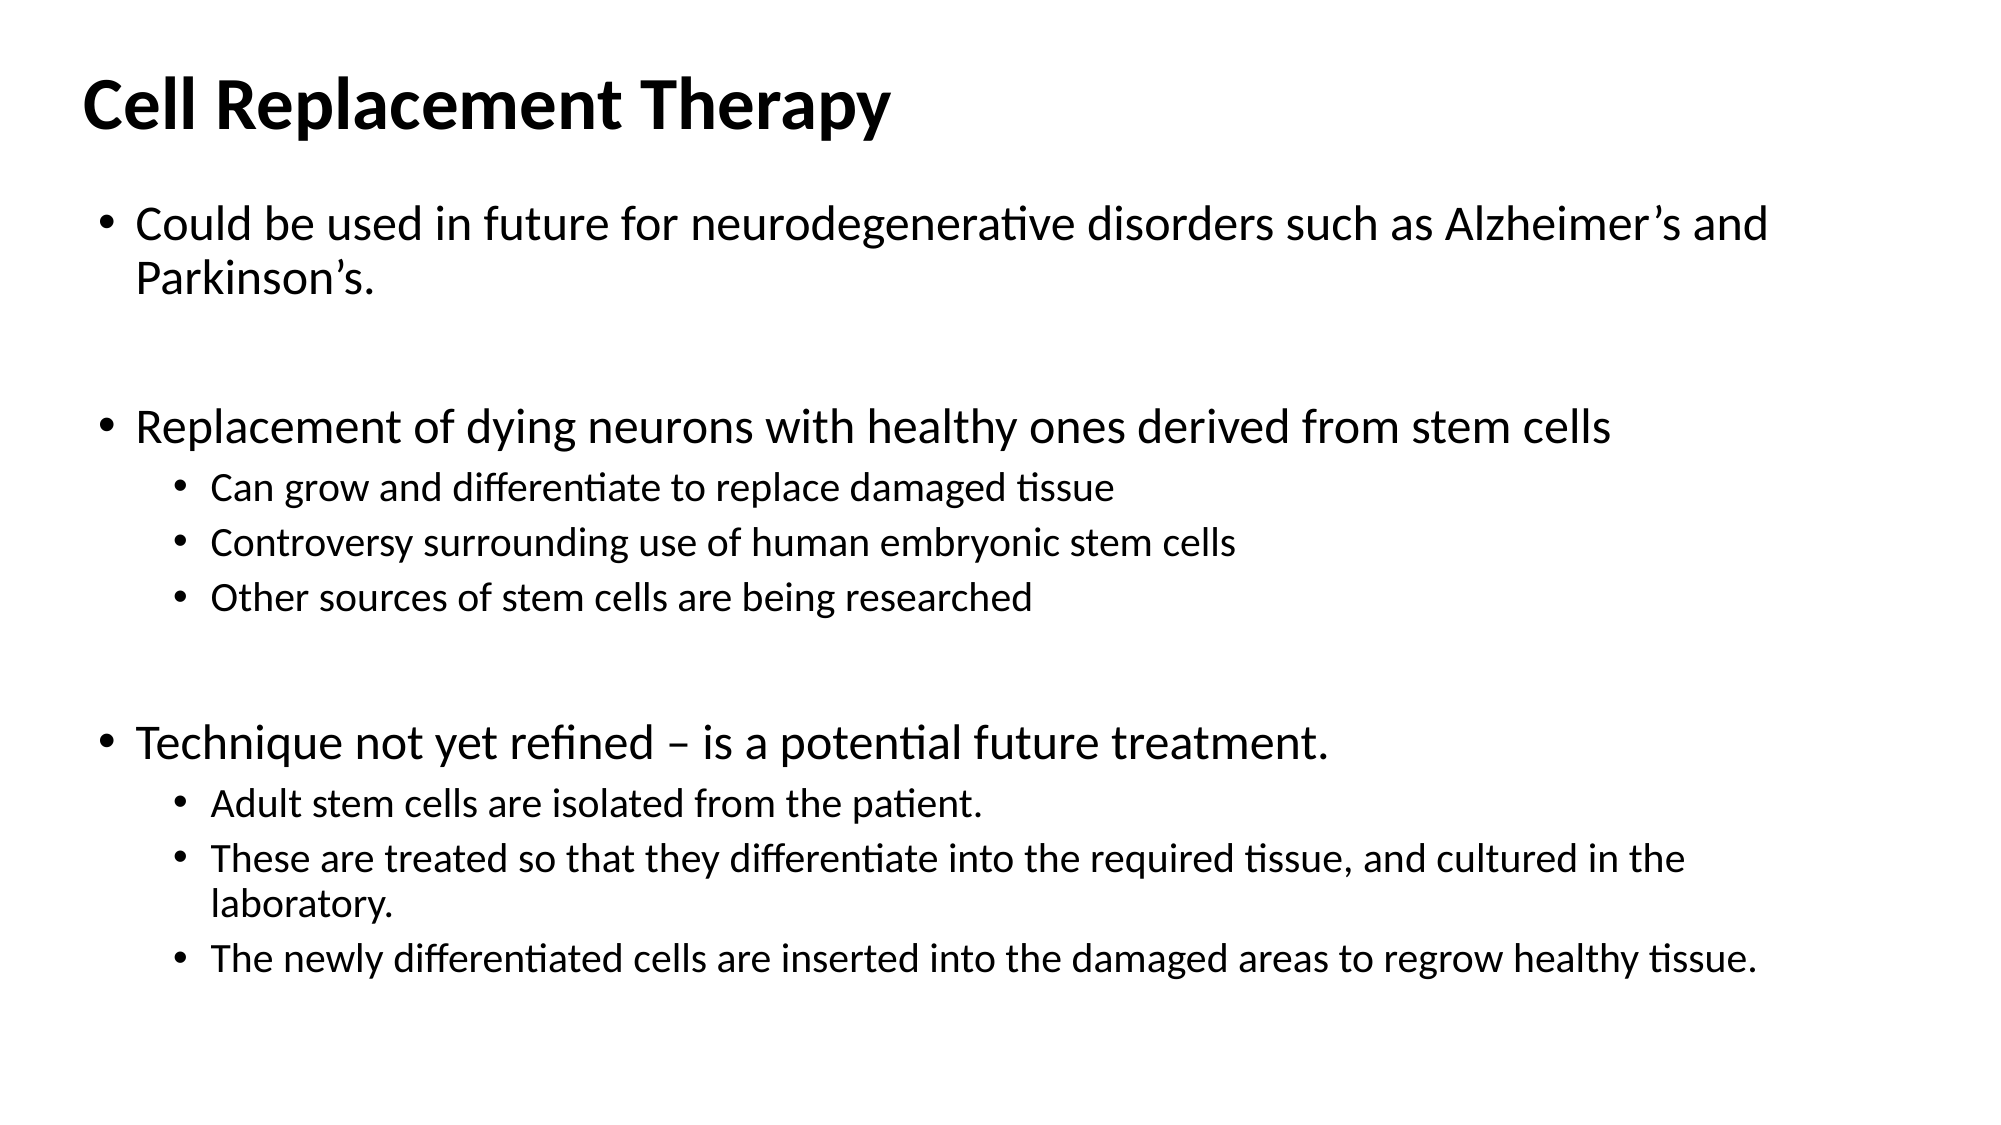

# Cell Replacement Therapy
Could be used in future for neurodegenerative disorders such as Alzheimer’s and Parkinson’s.

Replacement of dying neurons with healthy ones derived from stem cells
Can grow and differentiate to replace damaged tissue
Controversy surrounding use of human embryonic stem cells
Other sources of stem cells are being researched

Technique not yet refined – is a potential future treatment.
Adult stem cells are isolated from the patient.
These are treated so that they differentiate into the required tissue, and cultured in the laboratory.
The newly differentiated cells are inserted into the damaged areas to regrow healthy tissue.